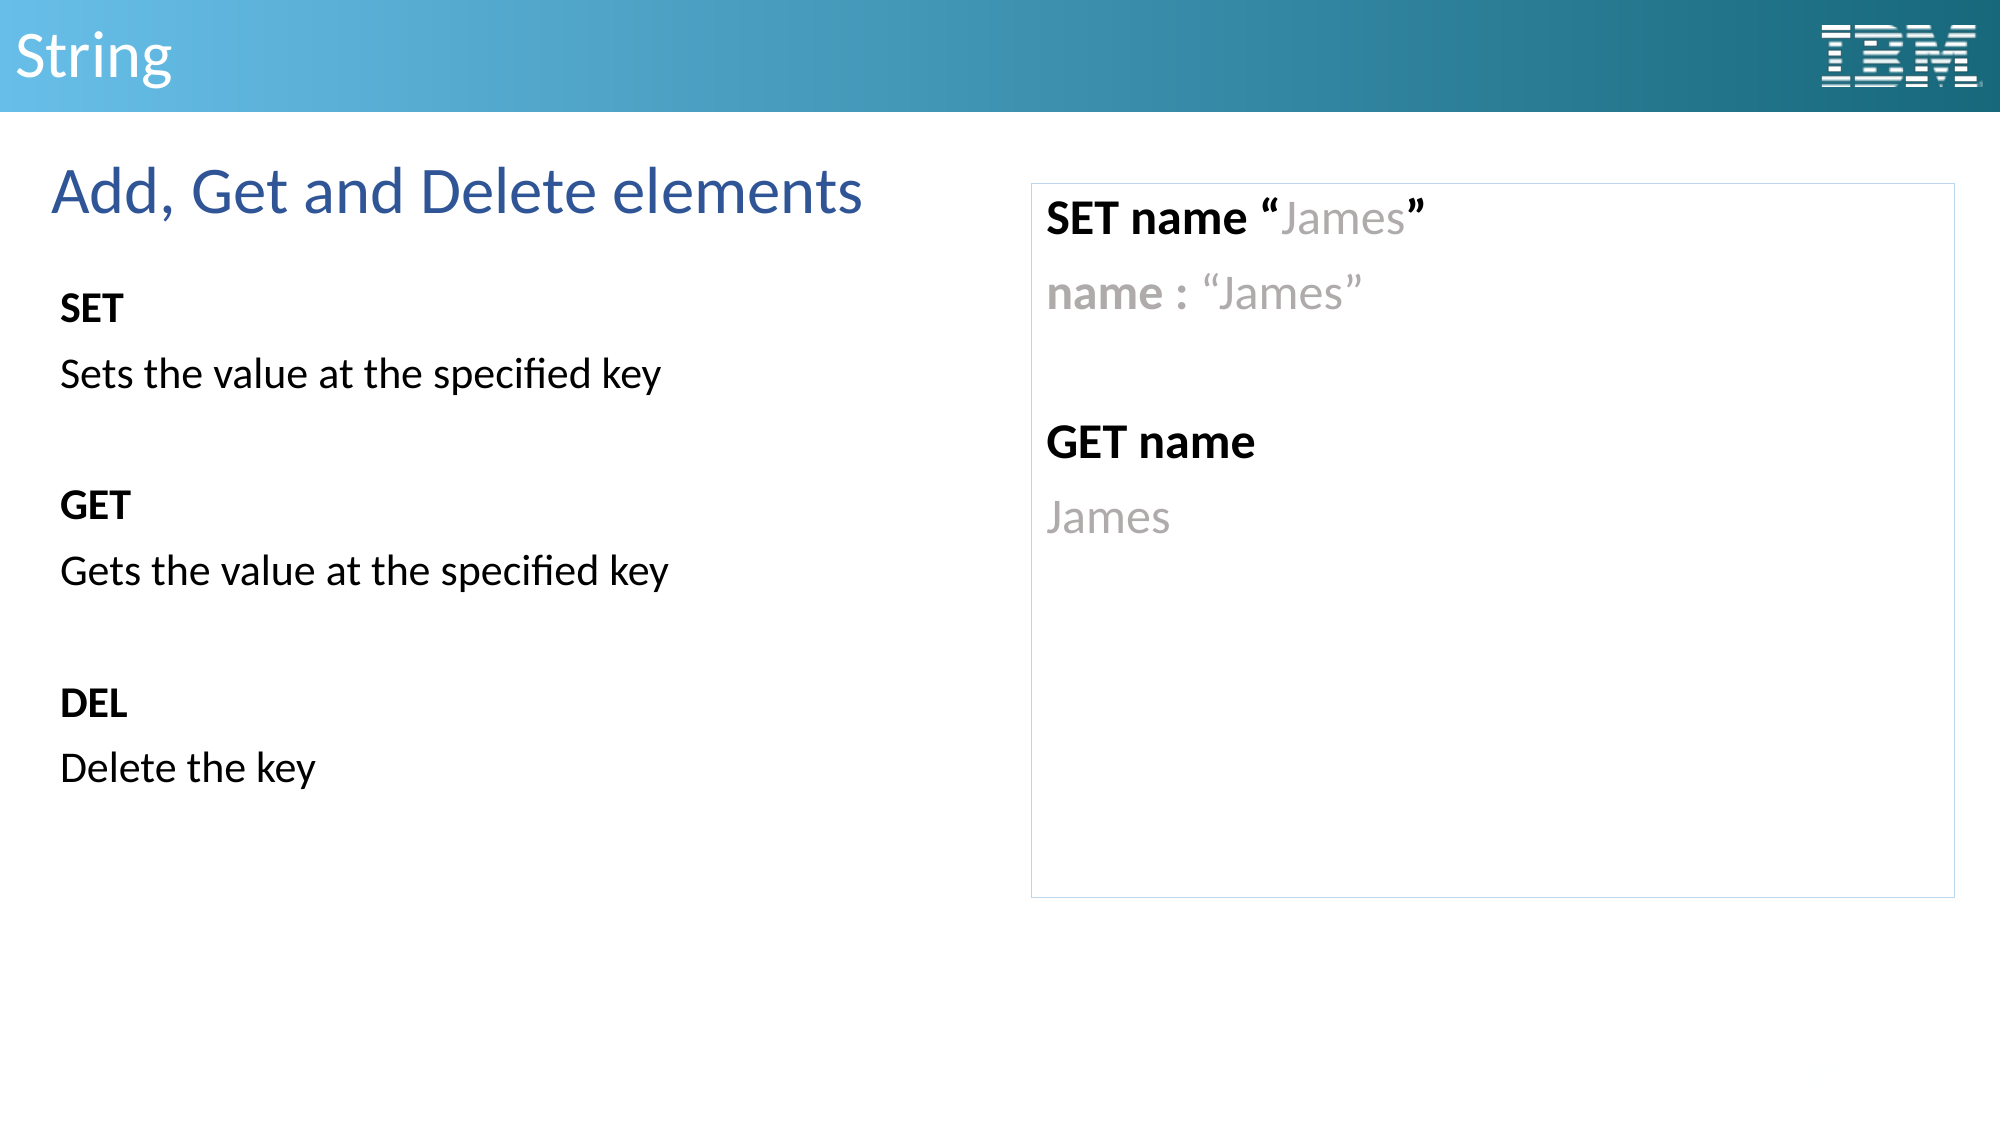

# String
Add, Get and Delete elements
SET name “James”
name : “James”

GET name
James
SET
Sets the value at the specified key

GET
Gets the value at the specified key

DEL
Delete the key

35